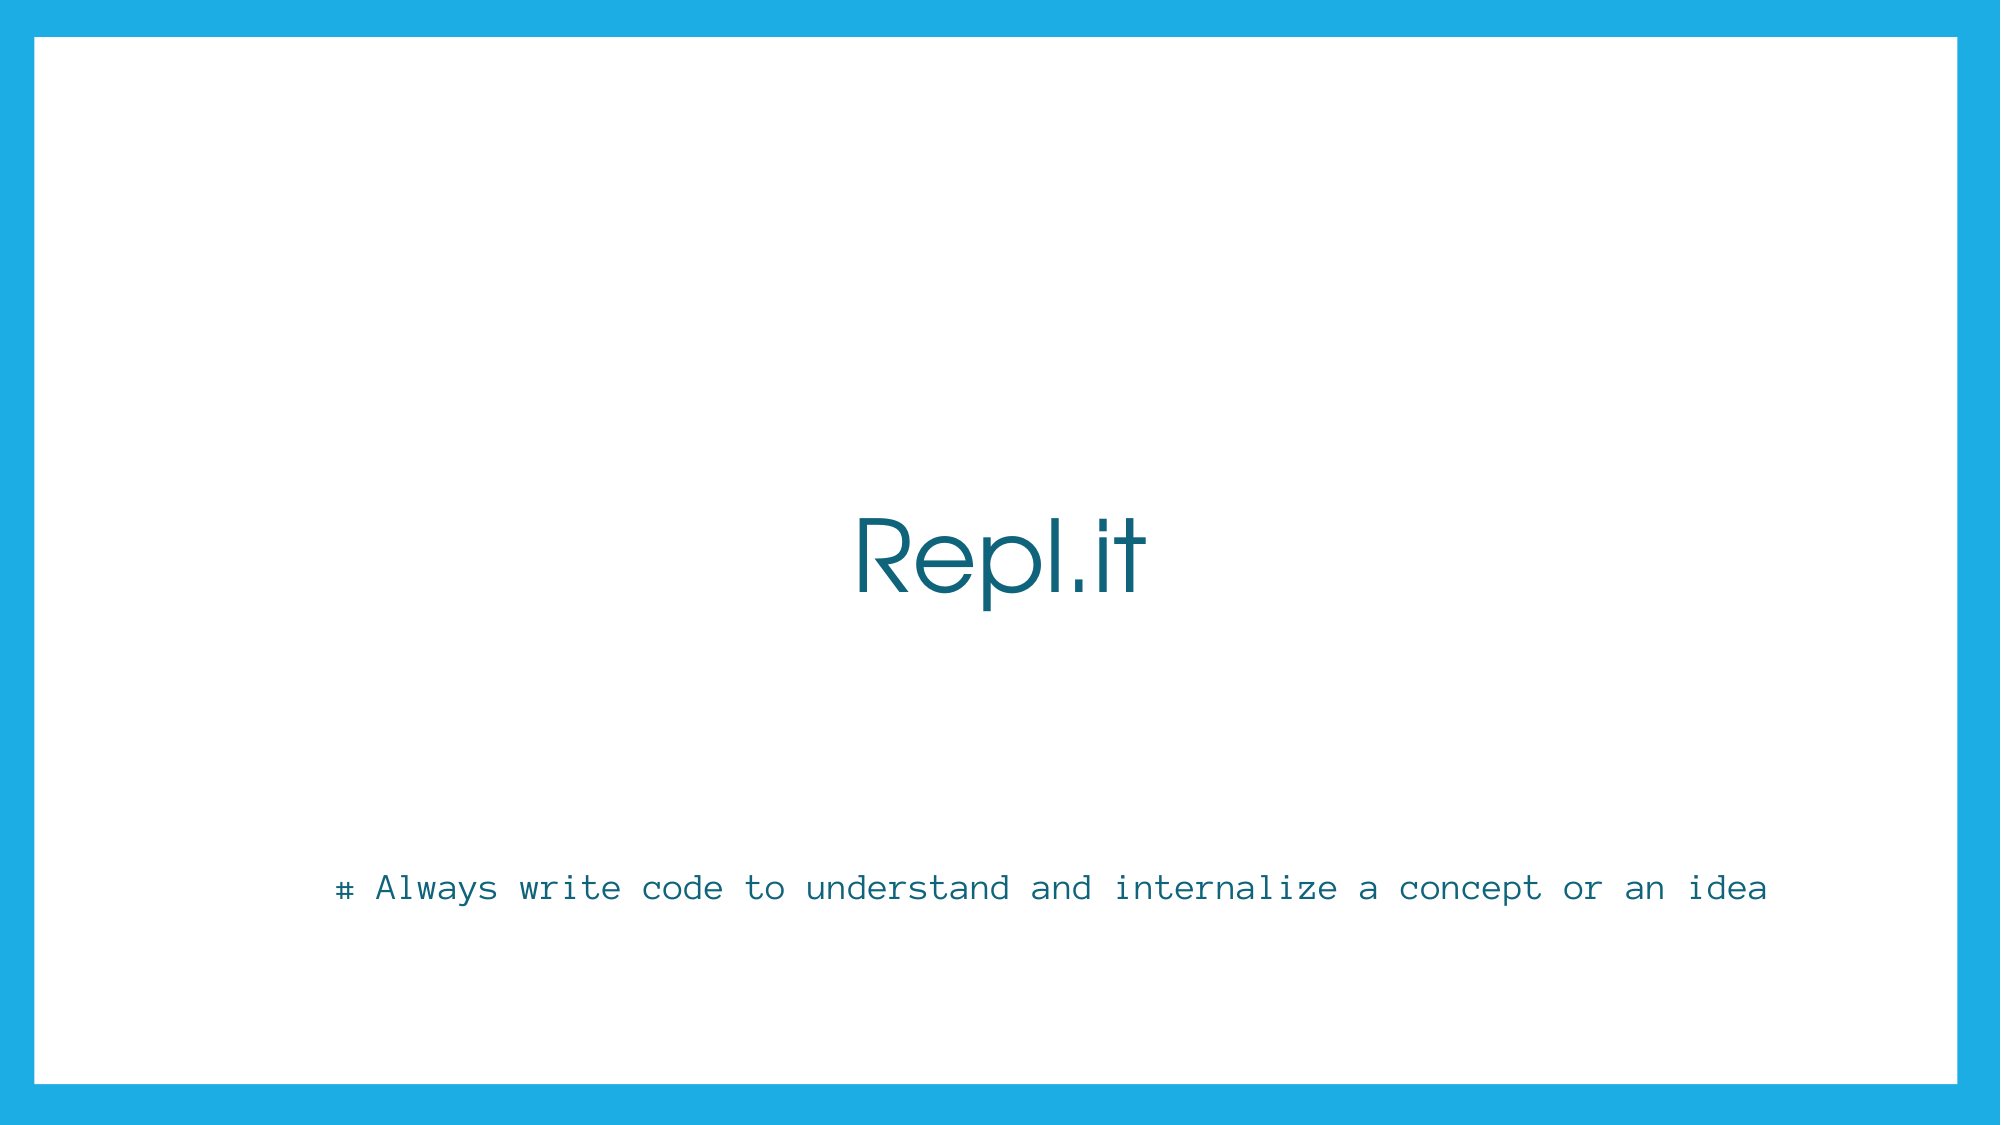

# Repl.it
# Always write code to understand and internalize a concept or an idea